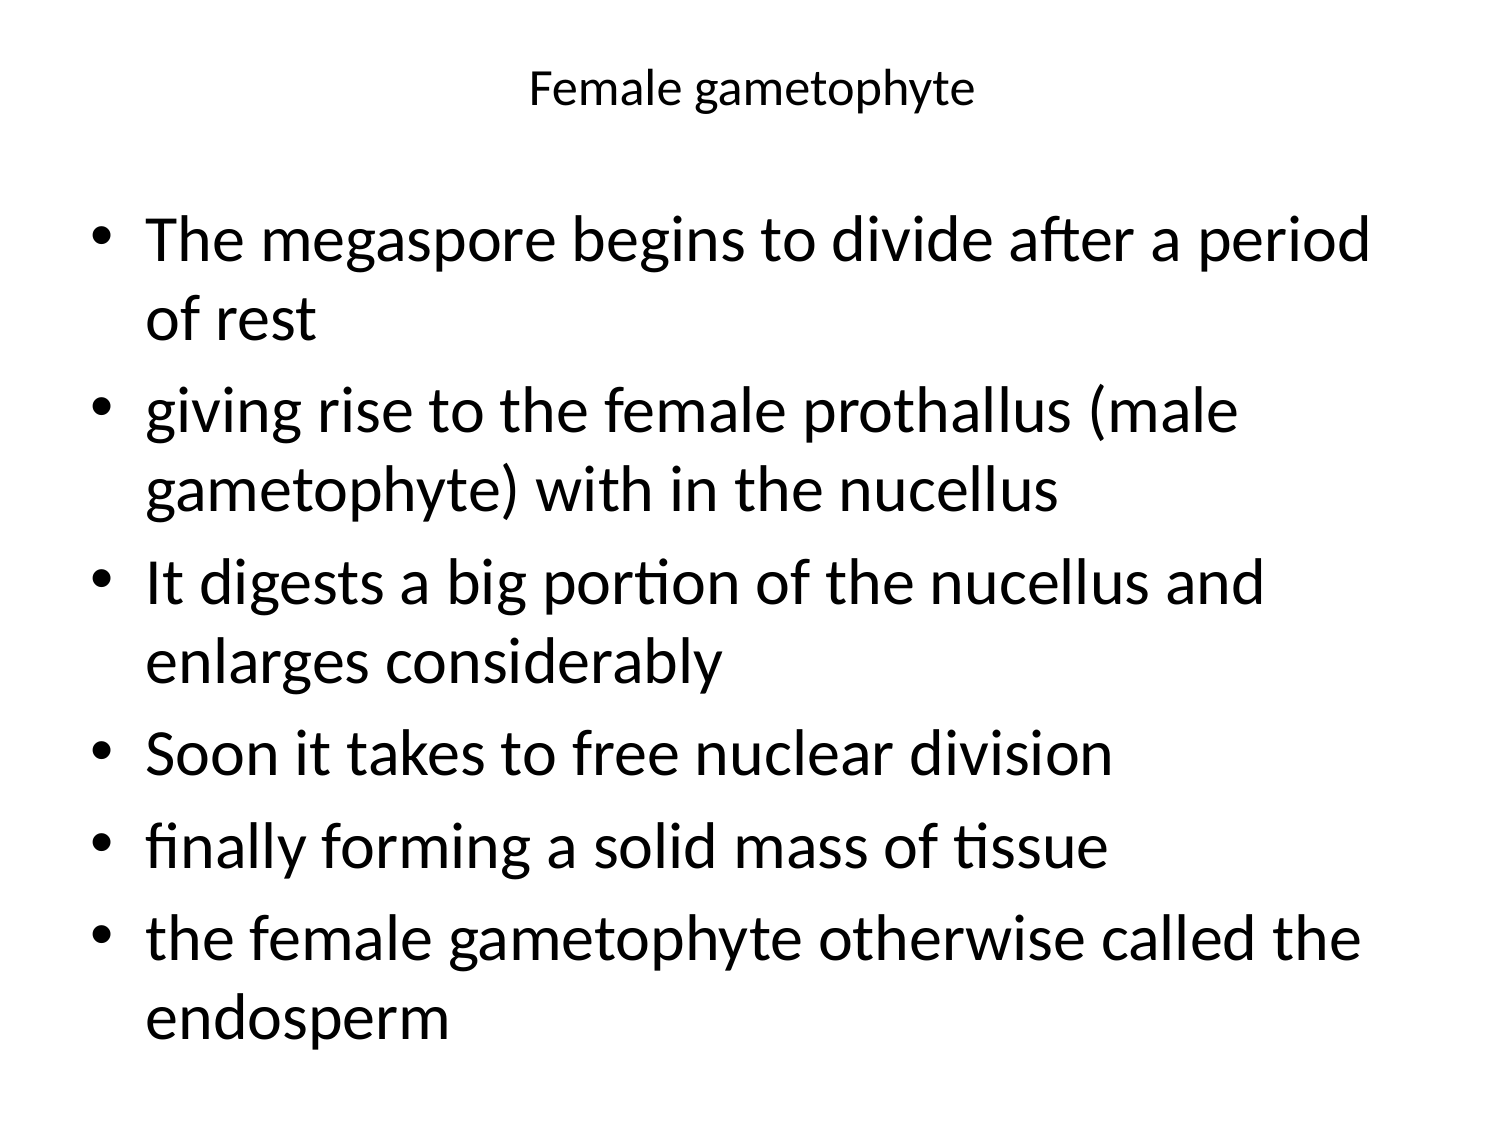

# Female gametophyte
The megaspore begins to divide after a period of rest
giving rise to the female prothallus (male gametophyte) with in the nucellus
It digests a big portion of the nucellus and enlarges considerably
Soon it takes to free nuclear division
finally forming a solid mass of tissue
the female gametophyte otherwise called the endosperm